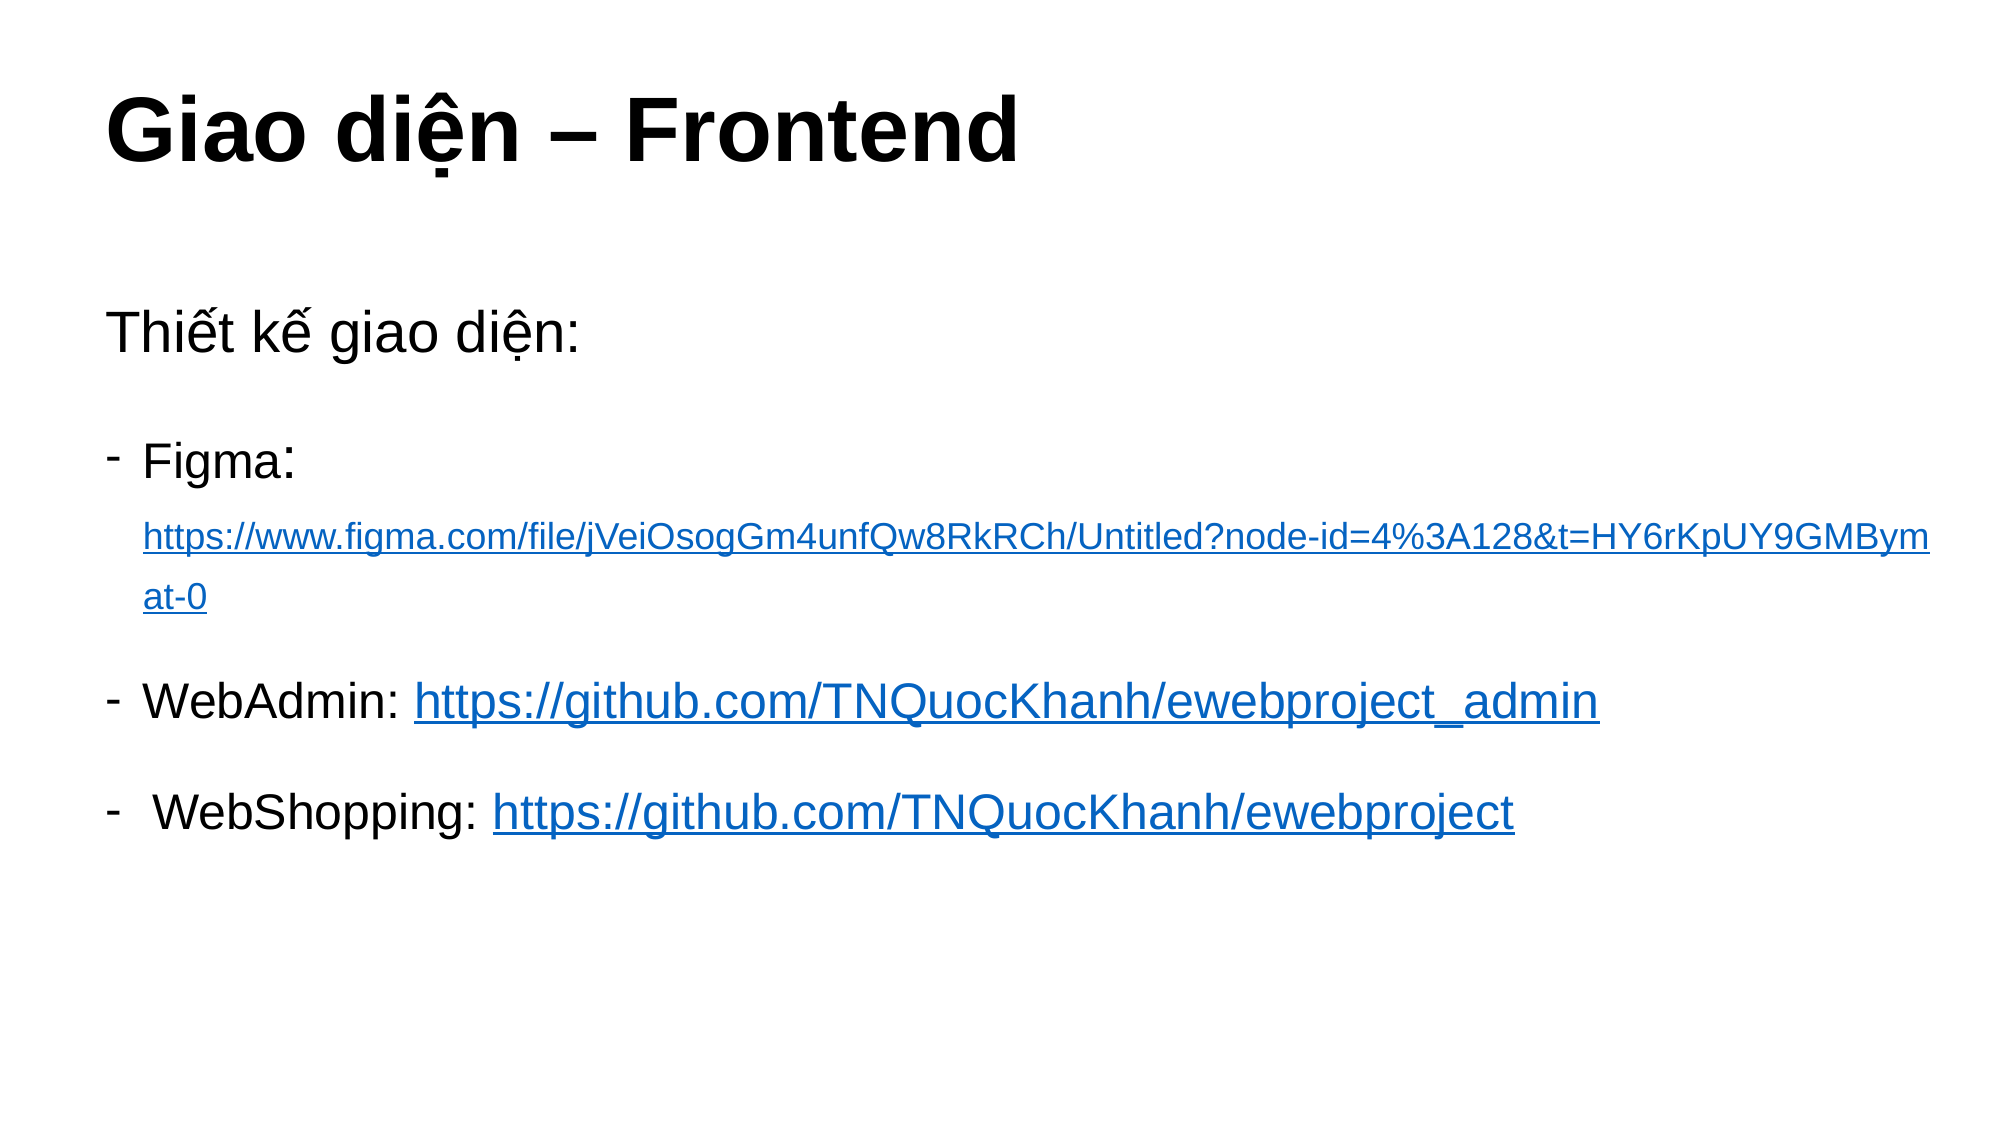

# Giao diện – Frontend
Thiết kế giao diện:
Figma: https://www.figma.com/file/jVeiOsogGm4unfQw8RkRCh/Untitled?node-id=4%3A128&t=HY6rKpUY9GMBymat-0
WebAdmin: https://github.com/TNQuocKhanh/ewebproject_admin
WebShopping: https://github.com/TNQuocKhanh/ewebproject